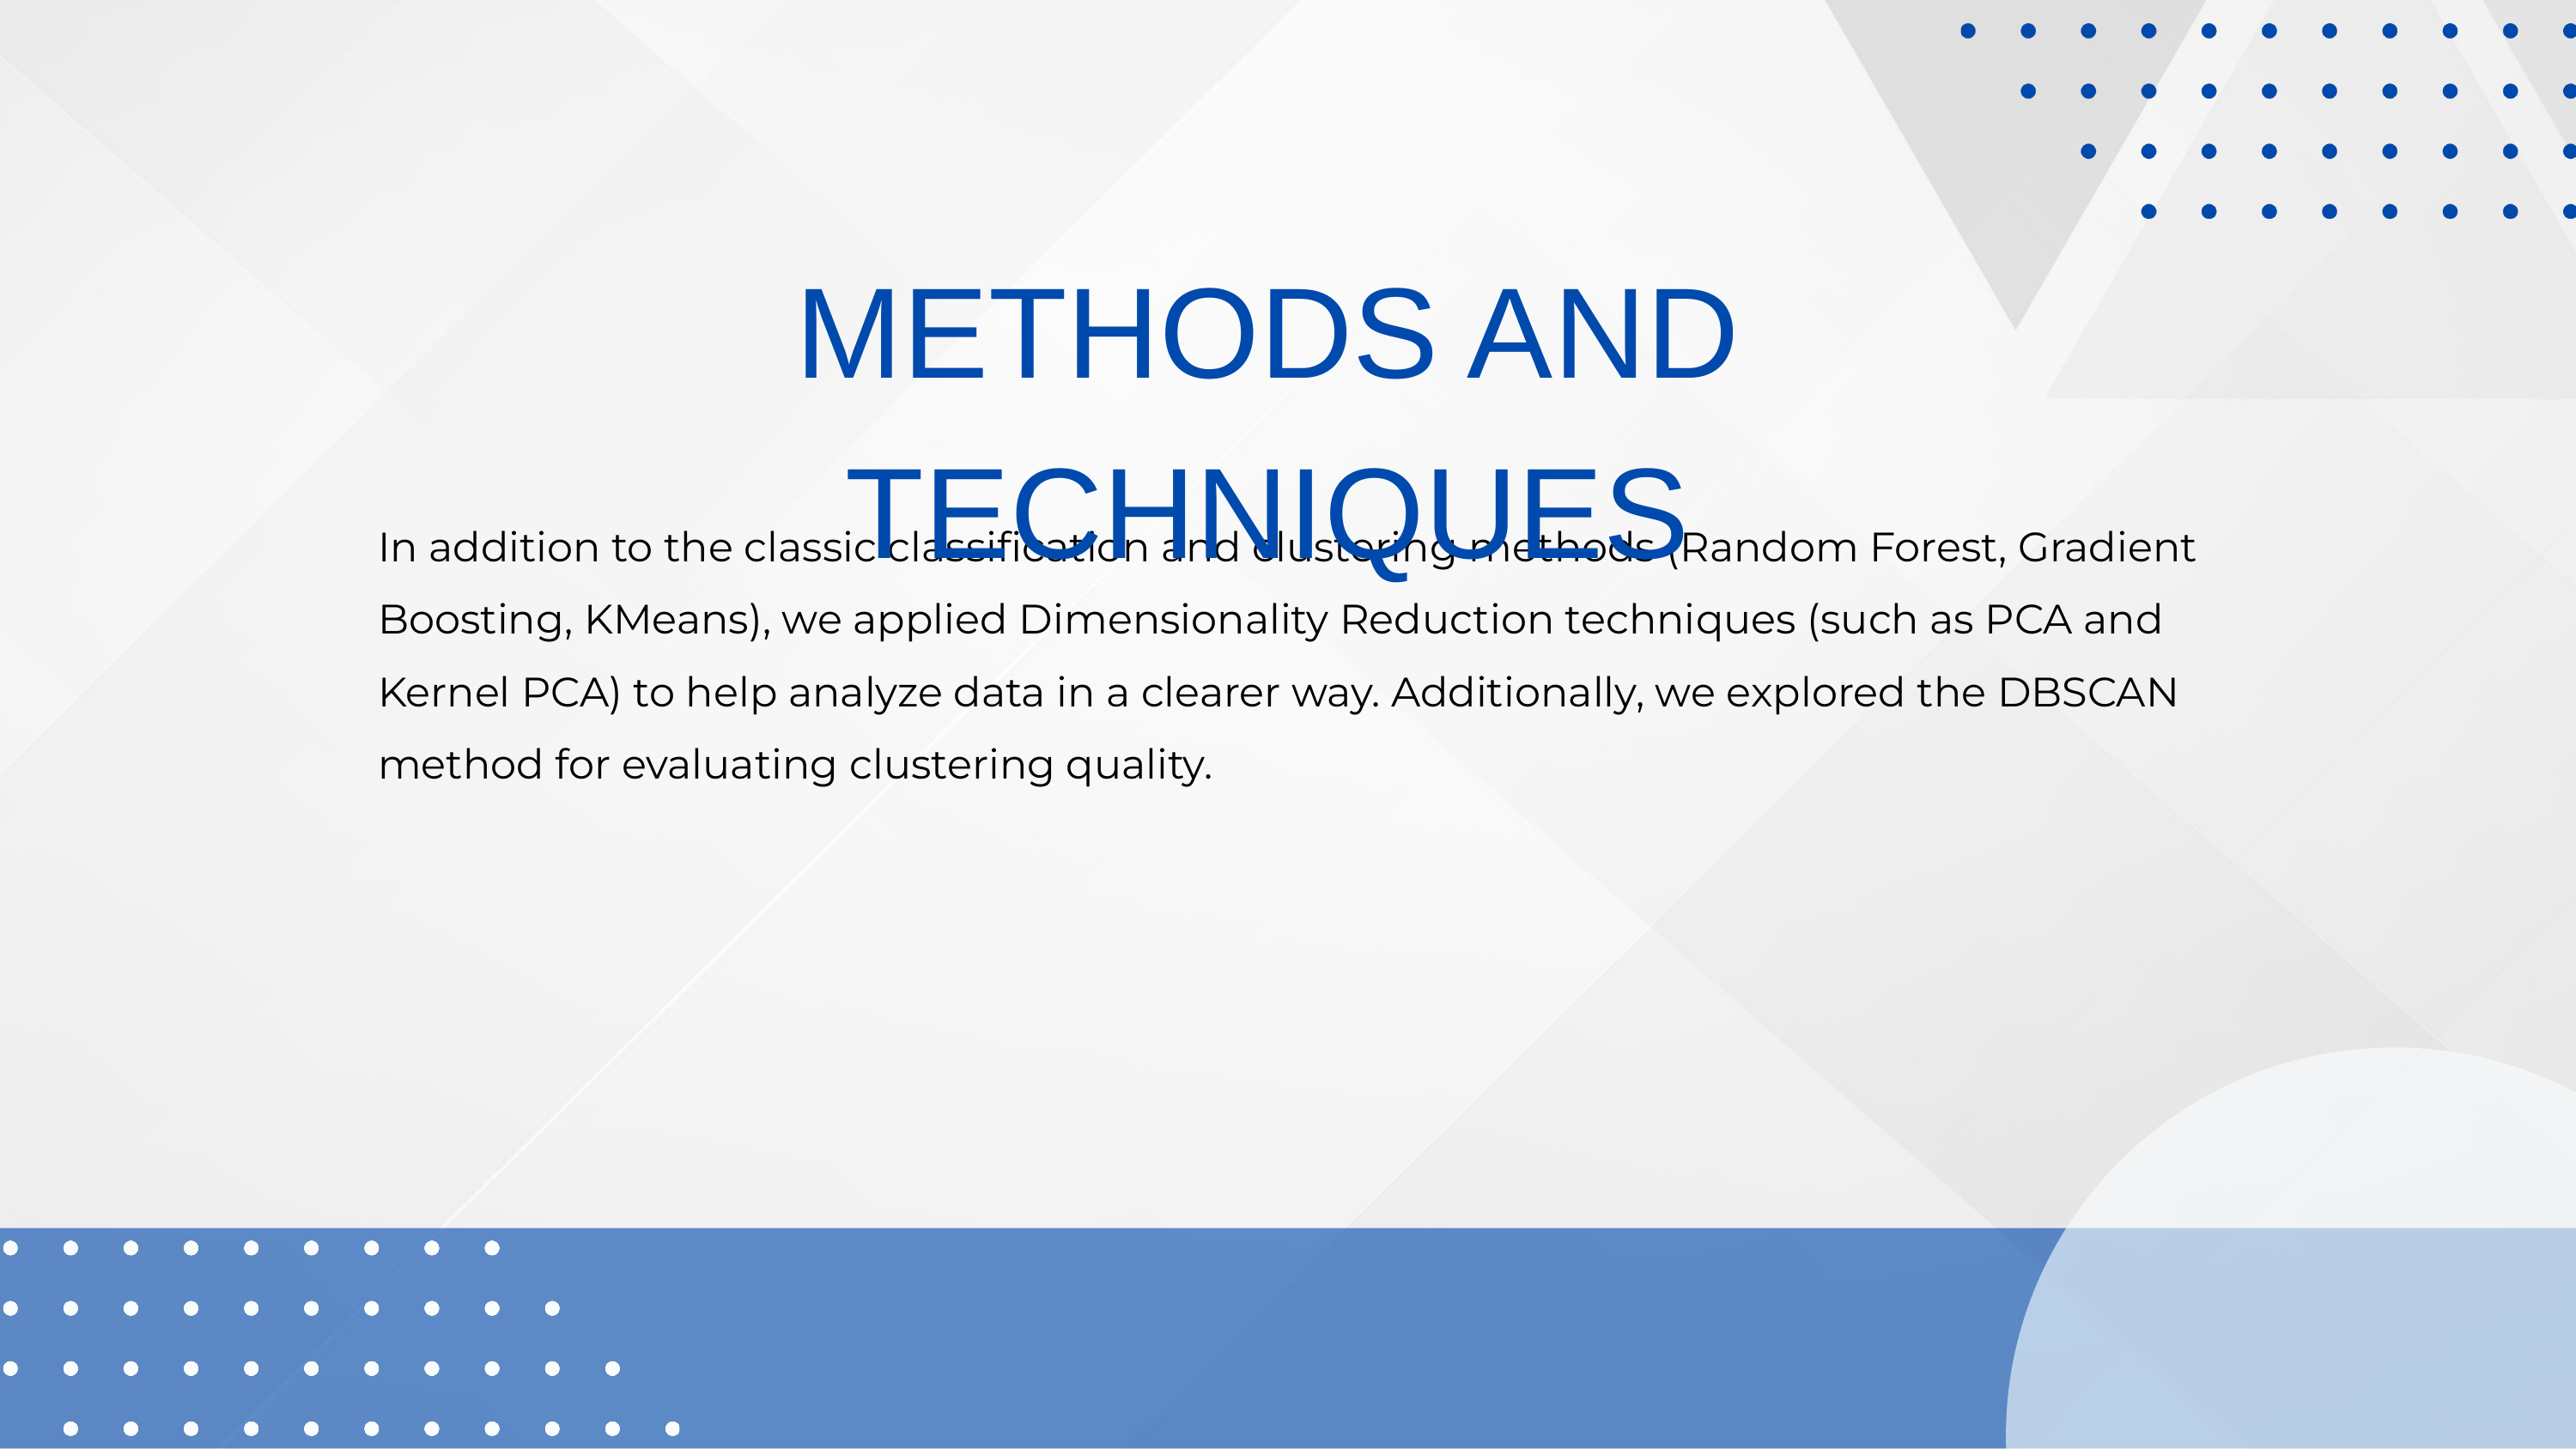

METHODS AND TECHNIQUES
In addition to the classic classification and clustering methods (Random Forest, Gradient Boosting, KMeans), we applied Dimensionality Reduction techniques (such as PCA and Kernel PCA) to help analyze data in a clearer way. Additionally, we explored the DBSCAN method for evaluating clustering quality.